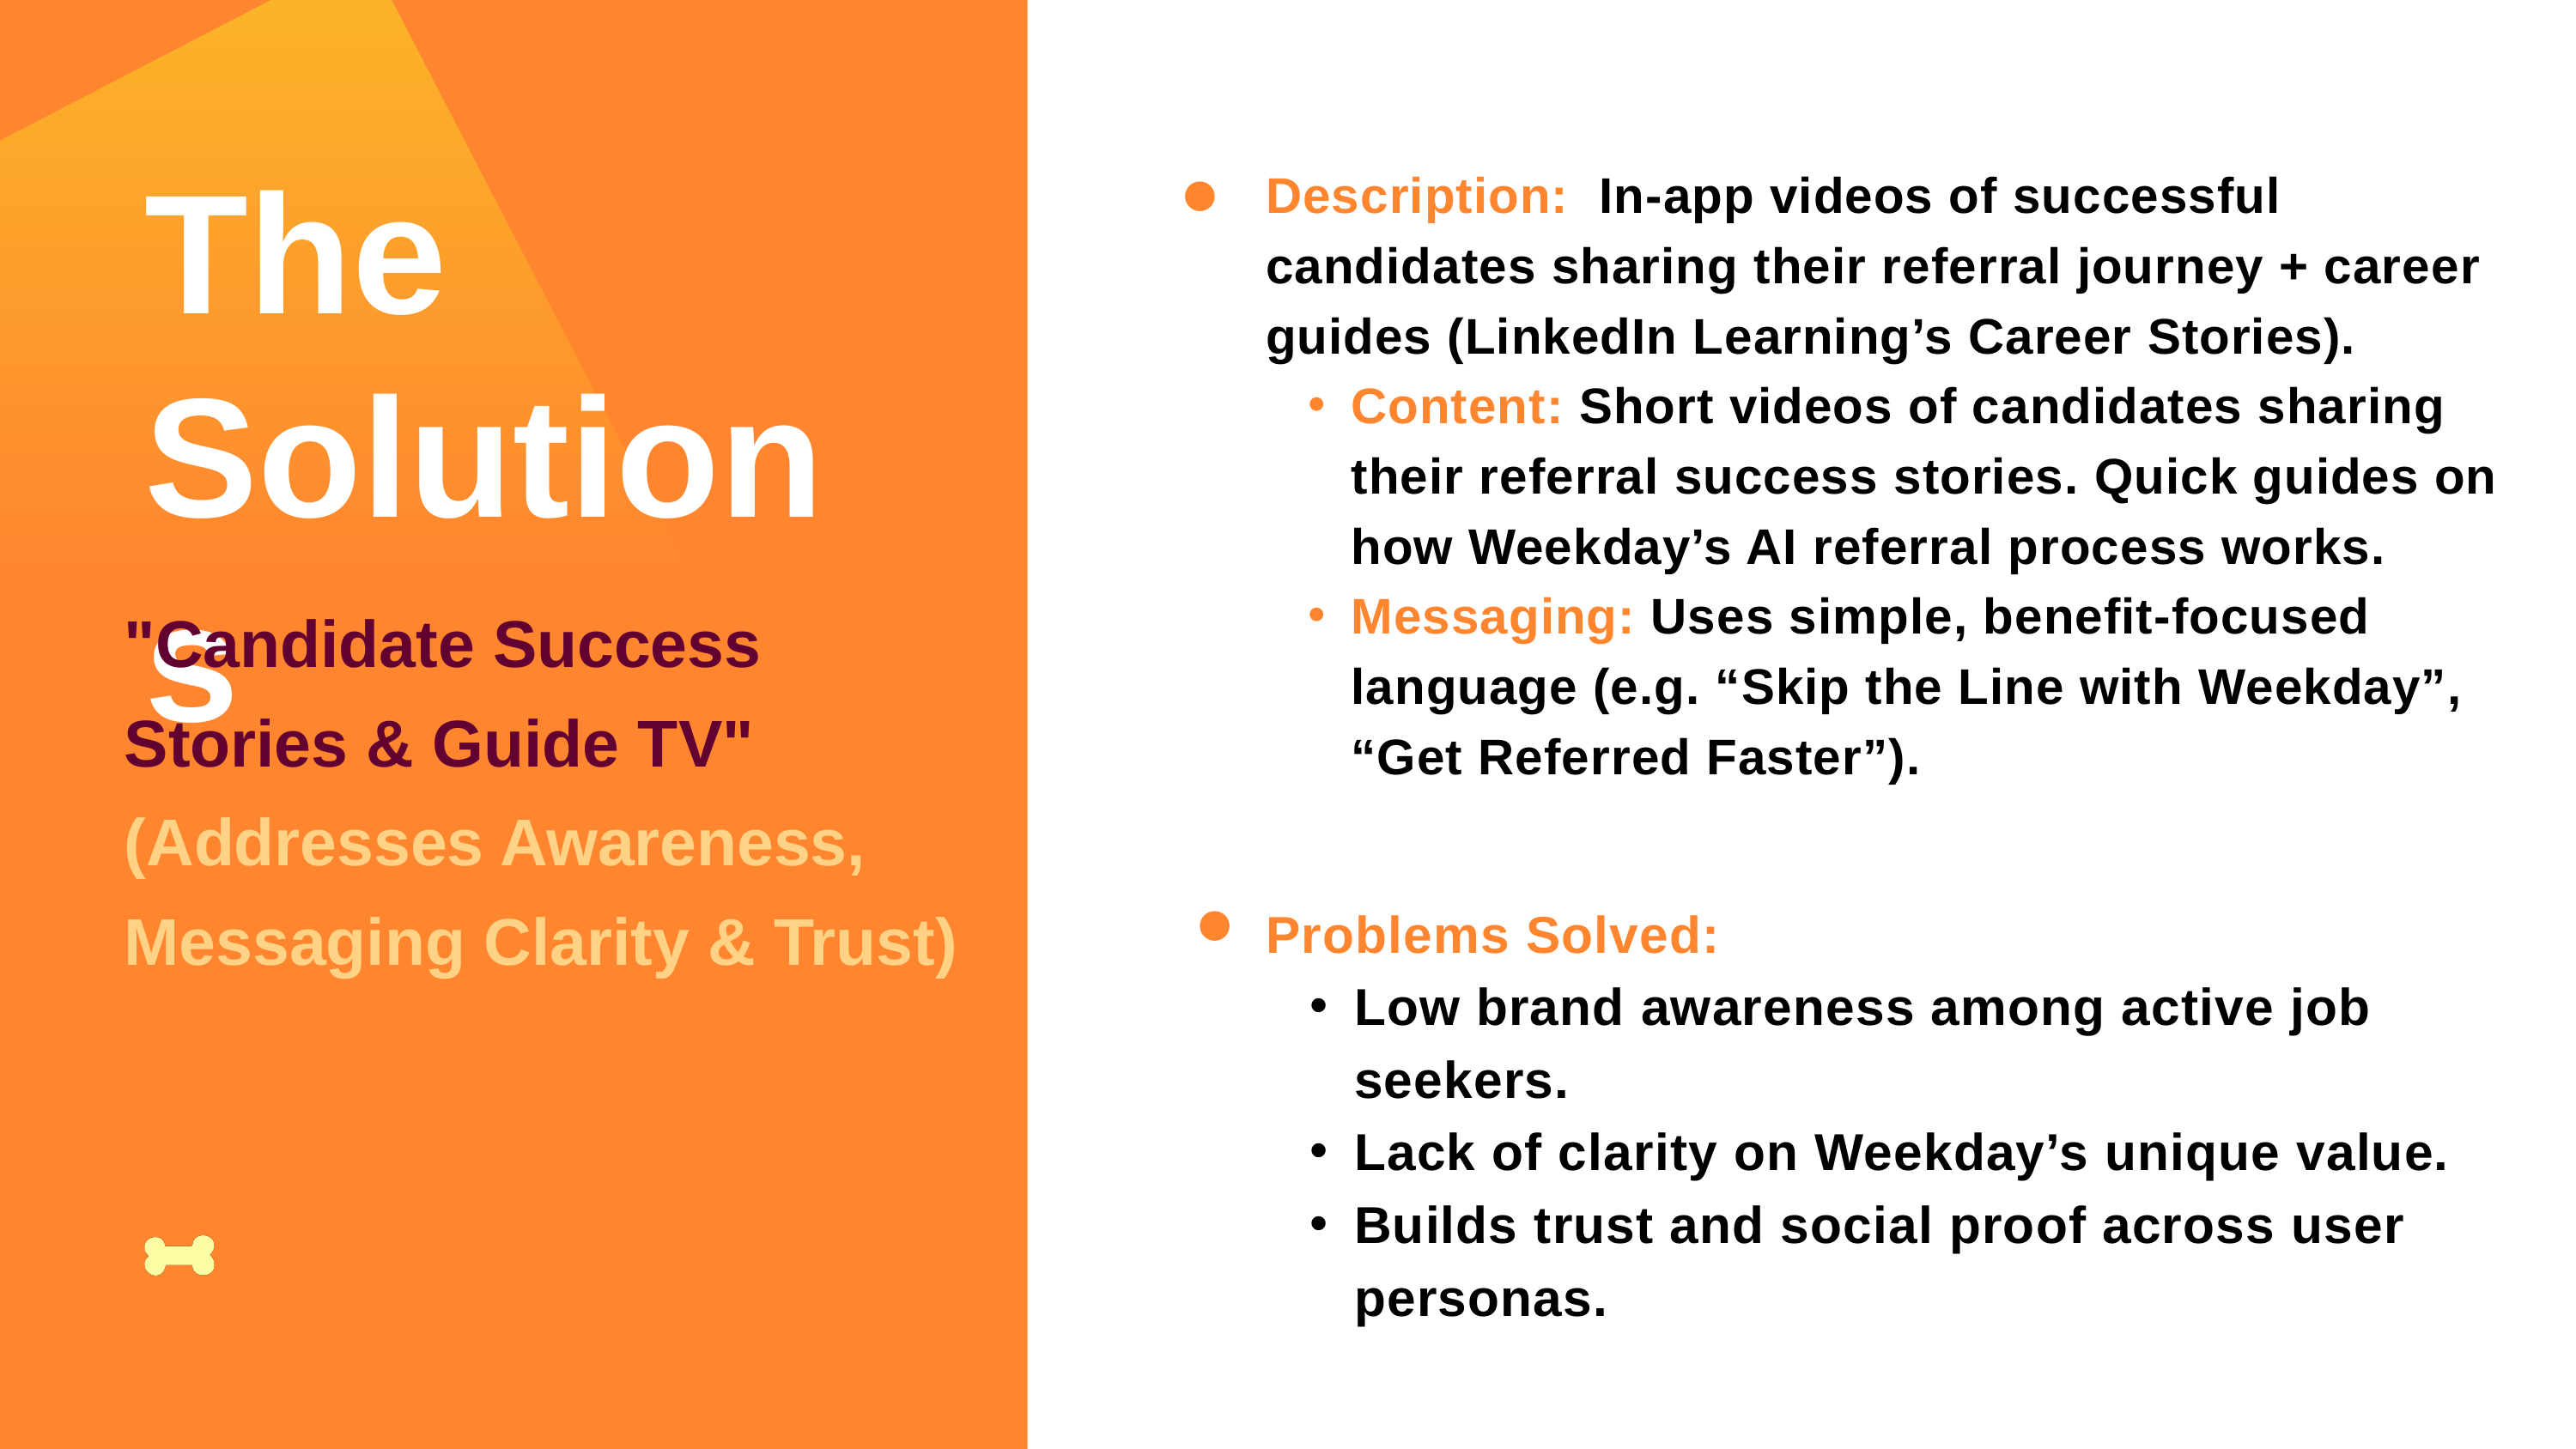

The Solutions
Description:  In-app videos of successful candidates sharing their referral journey + career guides (LinkedIn Learning’s Career Stories).
Content: Short videos of candidates sharing their referral success stories. Quick guides on how Weekday’s AI referral process works.
Messaging: Uses simple, benefit-focused language (e.g. “Skip the Line with Weekday”, “Get Referred Faster”).

"Candidate Success Stories & Guide TV" (Addresses Awareness, Messaging Clarity & Trust)
Problems Solved:
Low brand awareness among active job seekers.
Lack of clarity on Weekday’s unique value.
Builds trust and social proof across user personas.